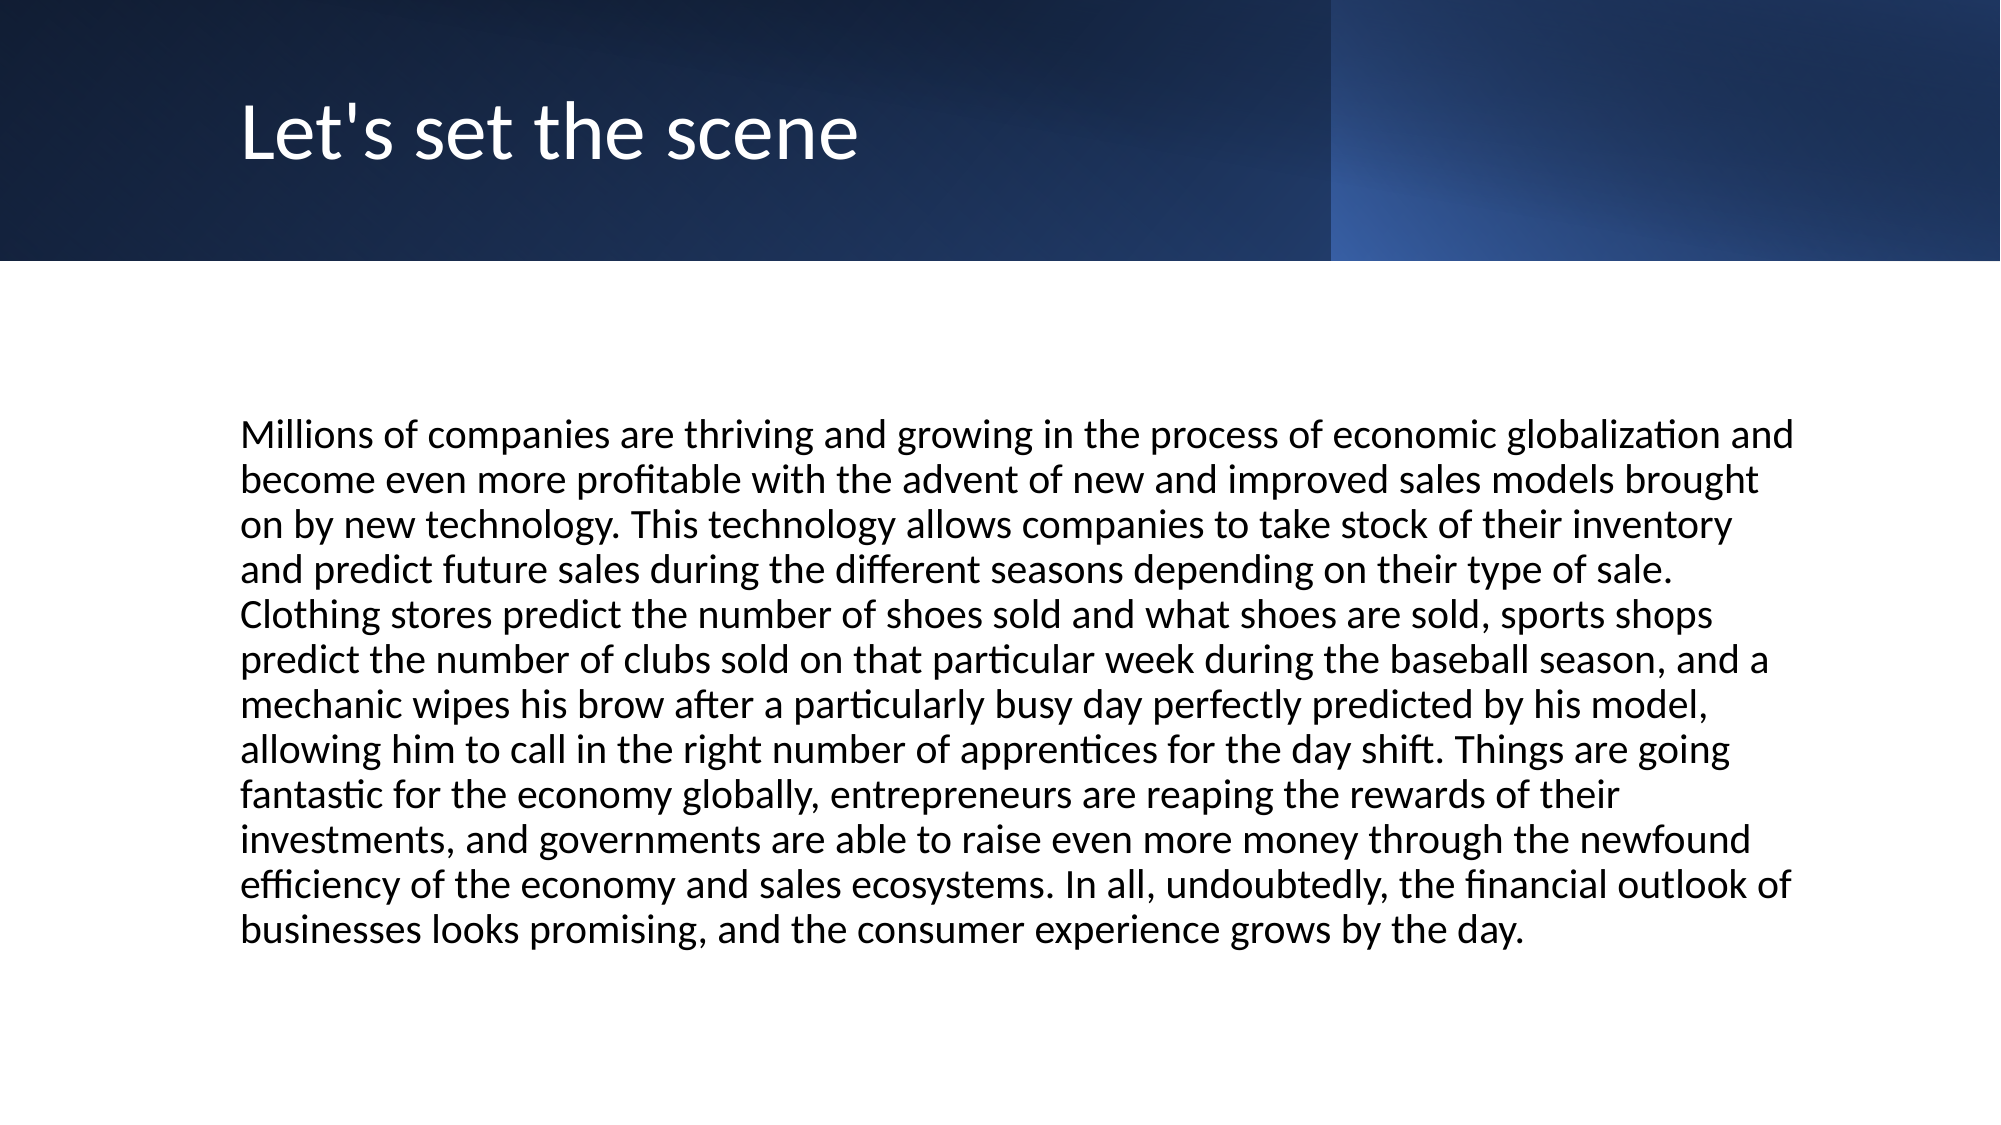

# Let's set the scene
Millions of companies are thriving and growing in the process of economic globalization and become even more profitable with the advent of new and improved sales models brought on by new technology. This technology allows companies to take stock of their inventory and predict future sales during the different seasons depending on their type of sale. Clothing stores predict the number of shoes sold and what shoes are sold, sports shops predict the number of clubs sold on that particular week during the baseball season, and a mechanic wipes his brow after a particularly busy day perfectly predicted by his model, allowing him to call in the right number of apprentices for the day shift. Things are going fantastic for the economy globally, entrepreneurs are reaping the rewards of their investments, and governments are able to raise even more money through the newfound efficiency of the economy and sales ecosystems. In all, undoubtedly, the financial outlook of businesses looks promising, and the consumer experience grows by the day.